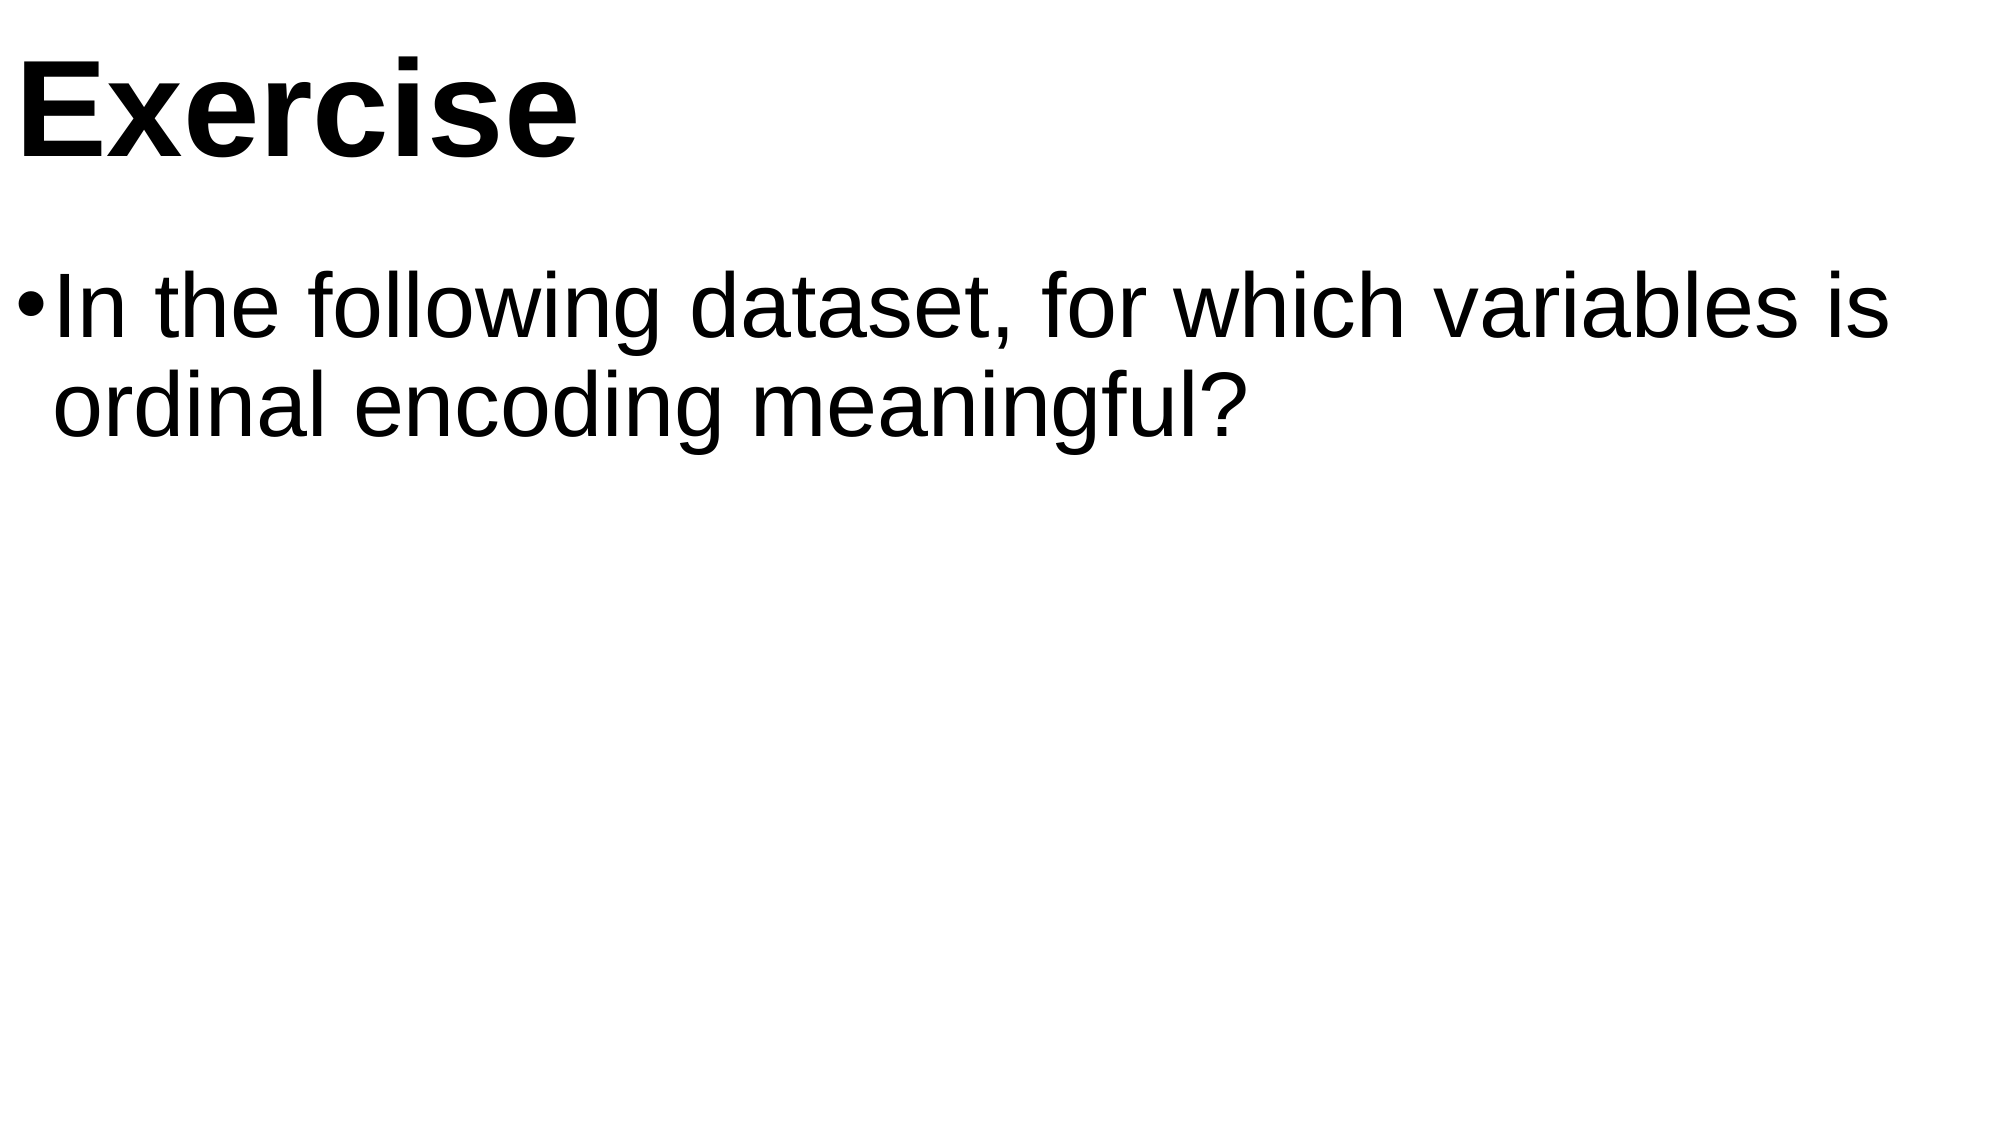

# Exercise
In the following dataset, for which variables is ordinal encoding meaningful?